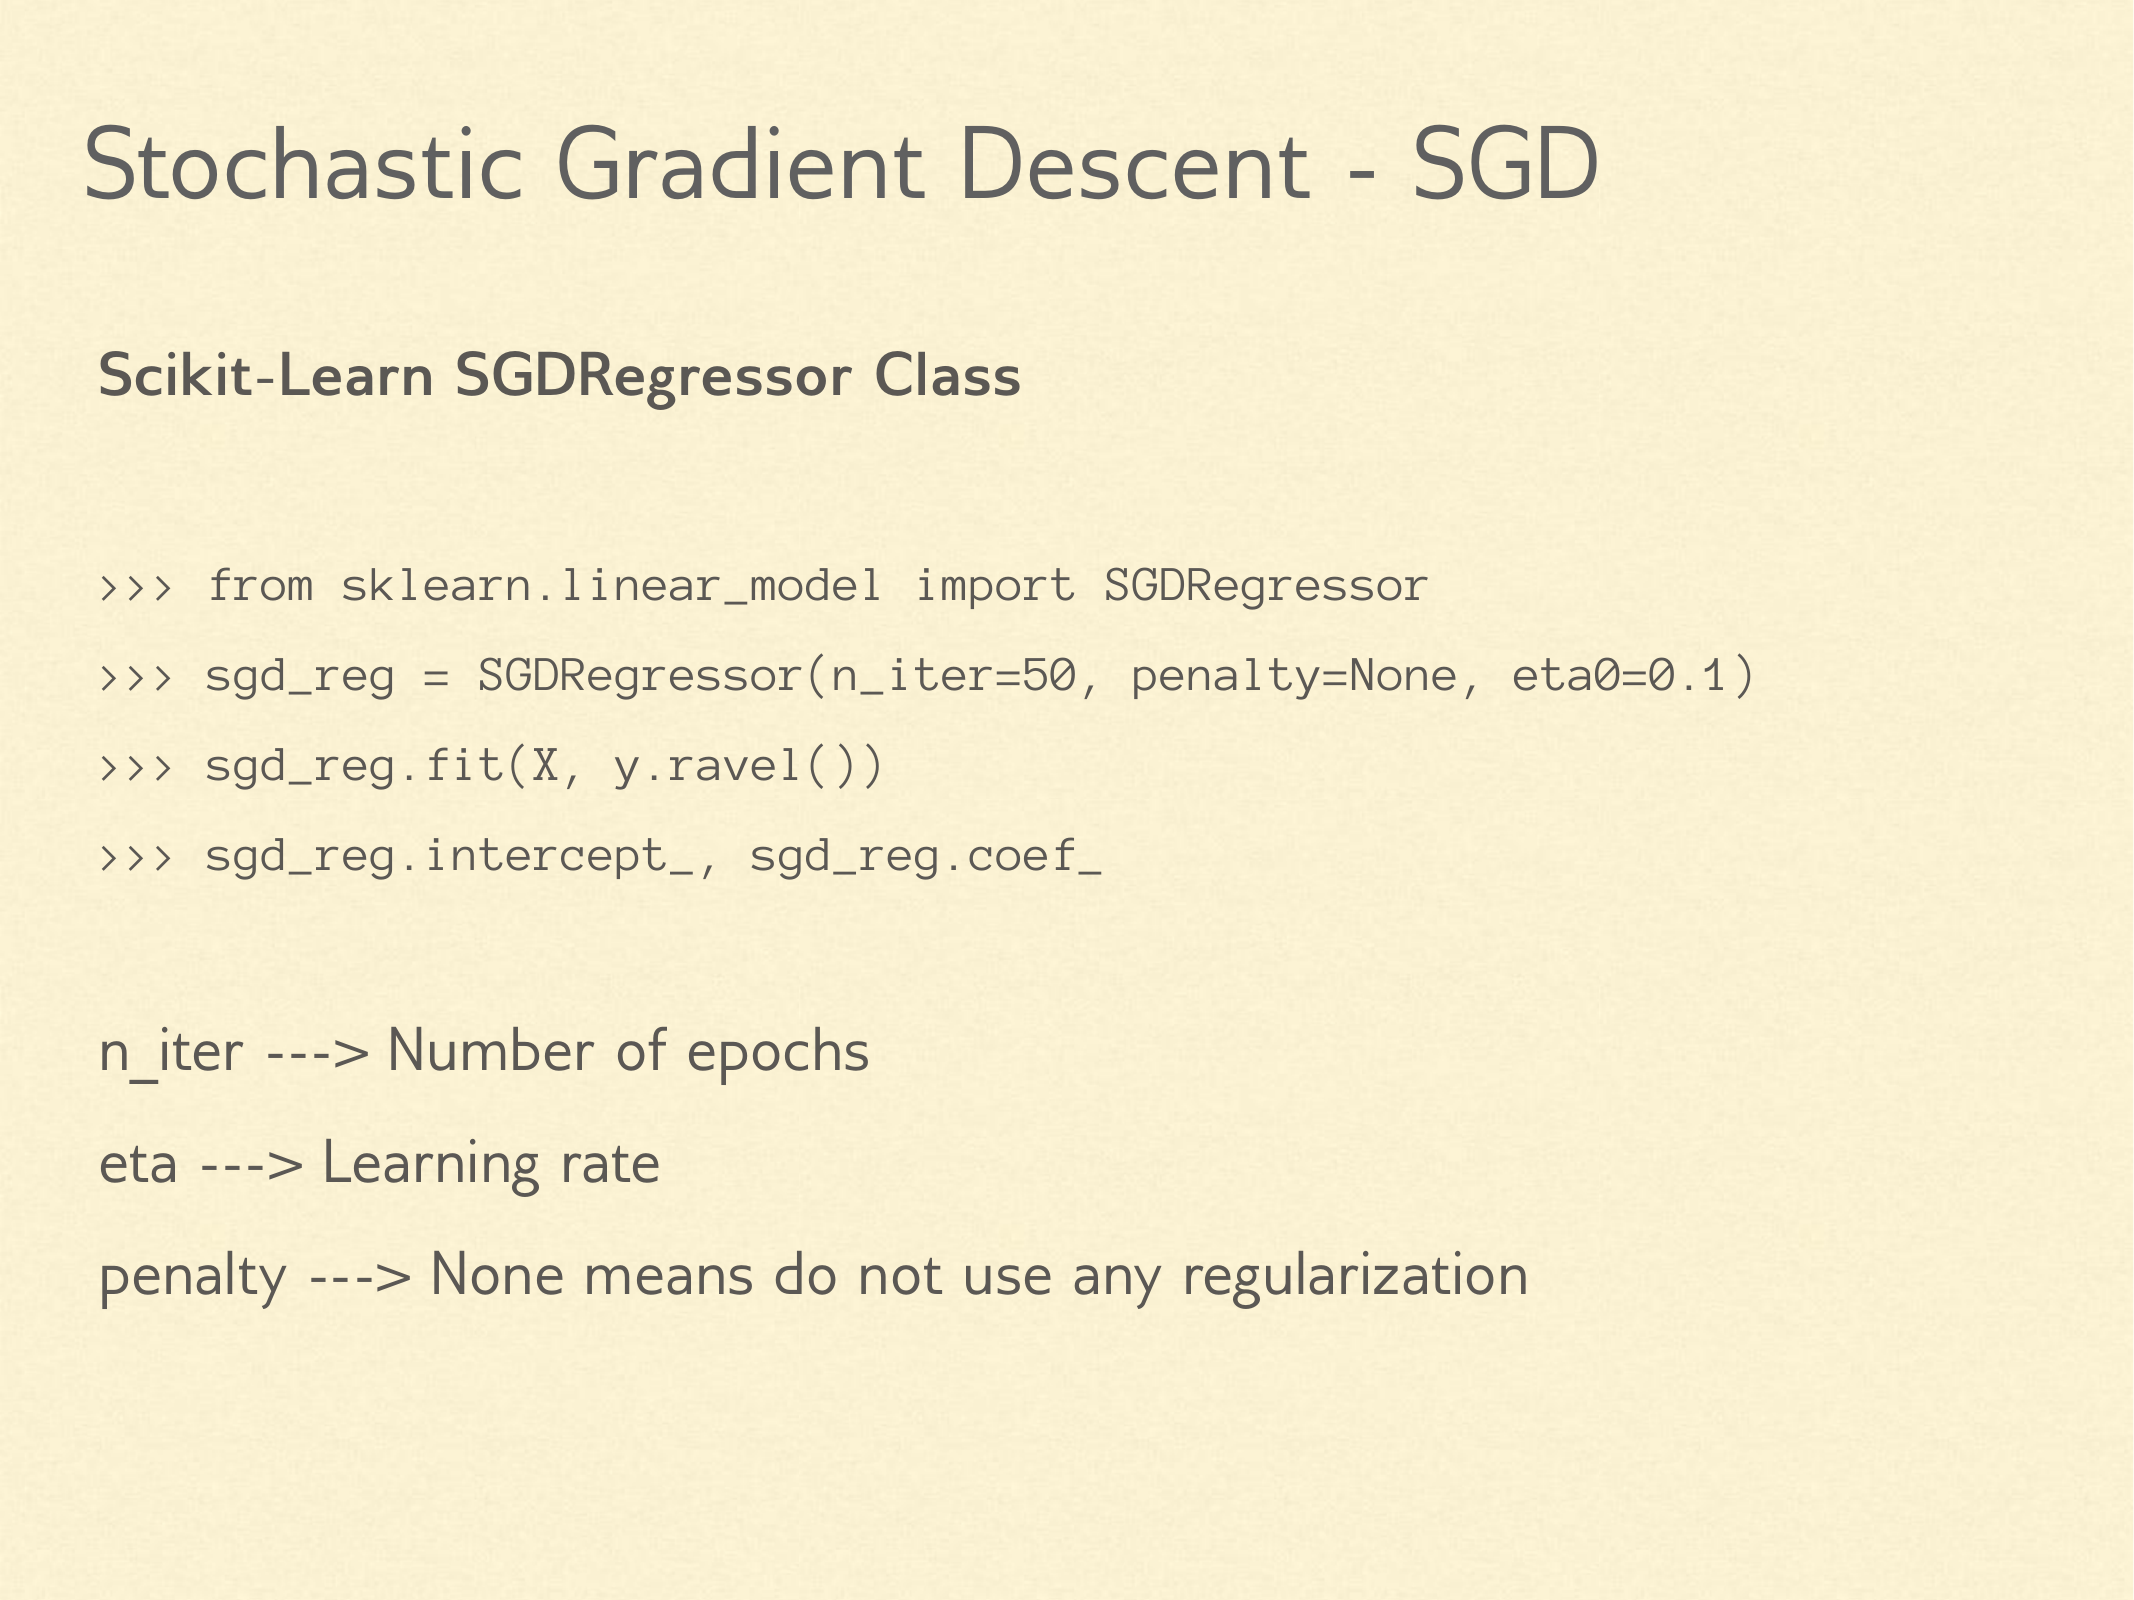

Stochastic Gradient Descent - SGD
Scikit-Learn SGDRegressor Class

>>> from sklearn.linear_model import SGDRegressor
>>> sgd_reg = SGDRegressor(n_iter=50, penalty=None, eta0=0.1)
>>> sgd_reg.fit(X, y.ravel())
>>> sgd_reg.intercept_, sgd_reg.coef_

n_iter ---> Number of epochs
eta ---> Learning rate
penalty ---> None means do not use any regularization